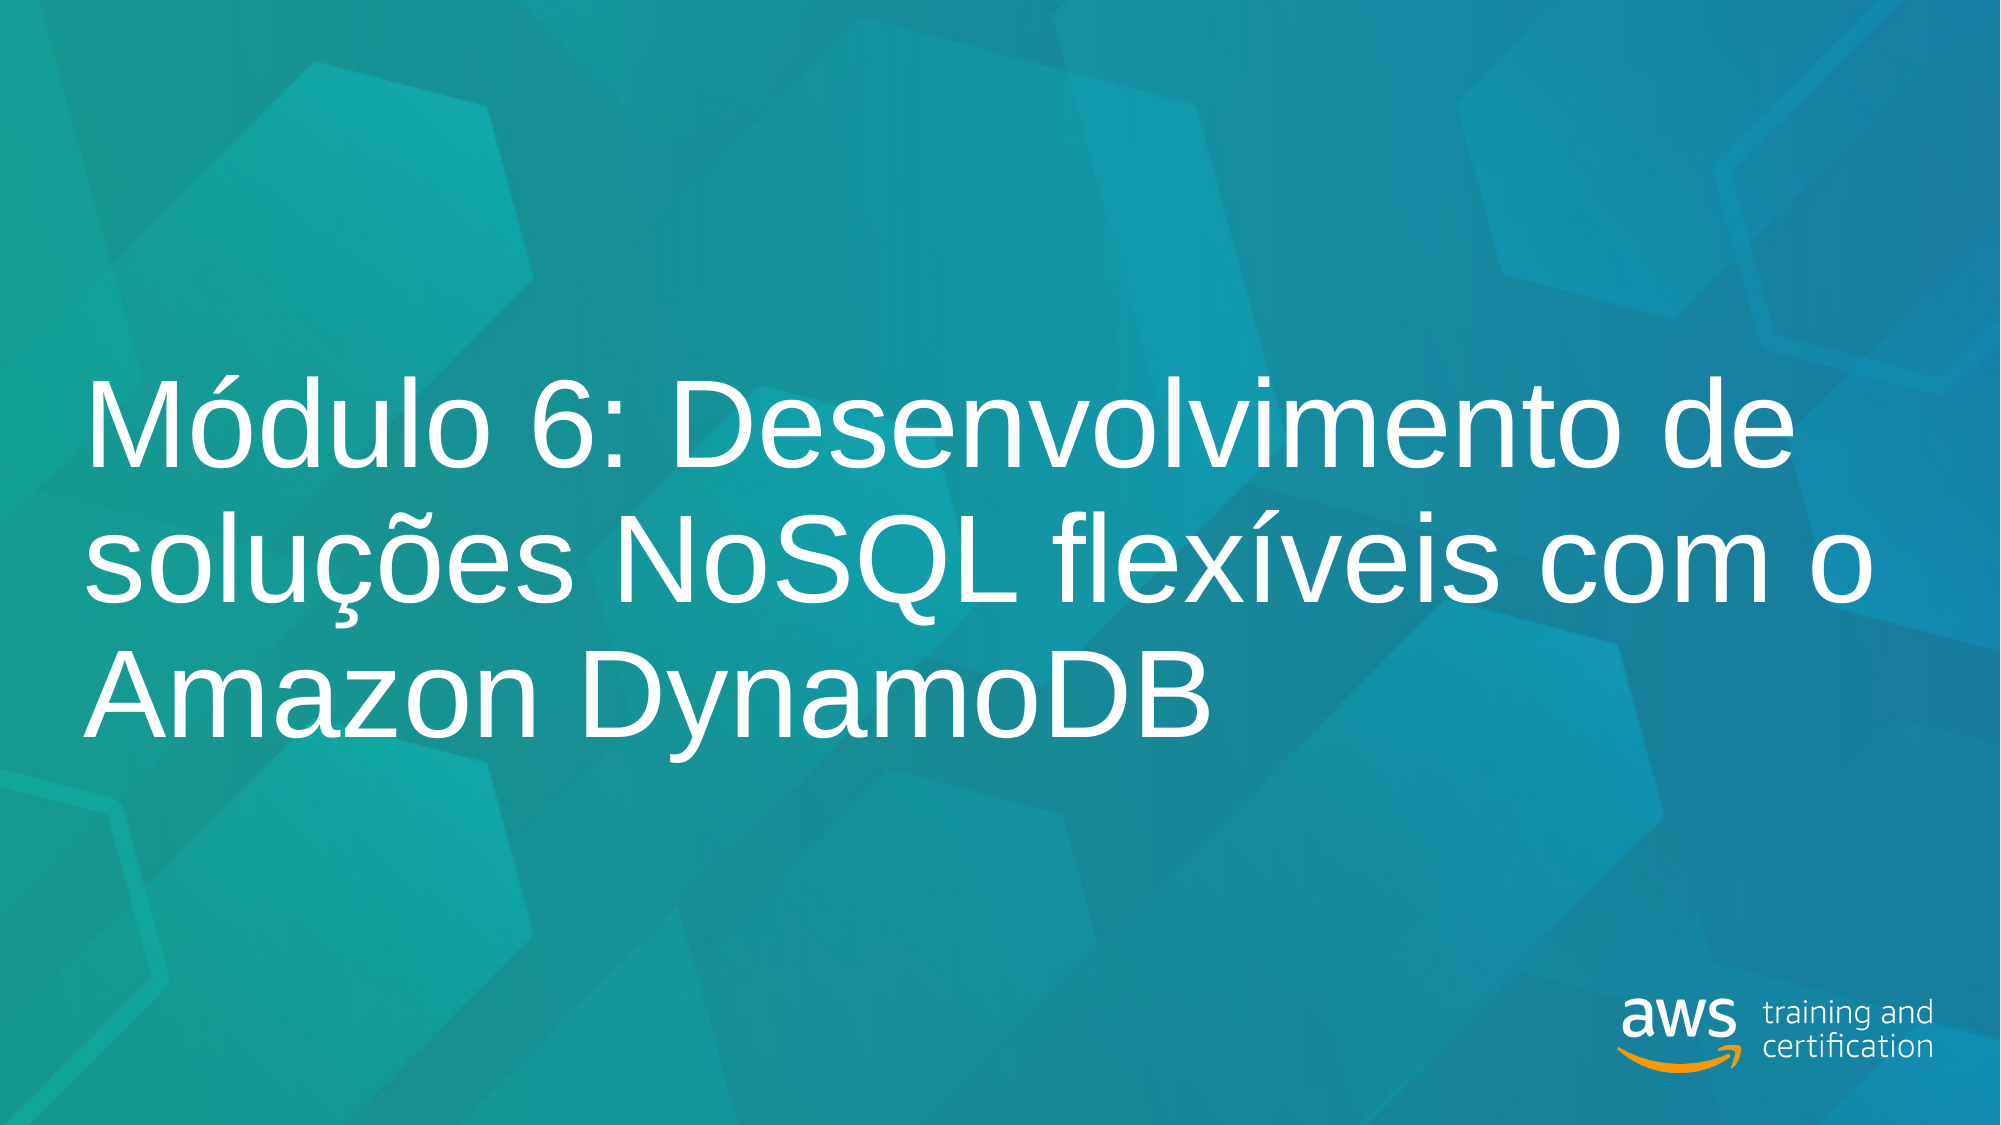

# Módulo 6: Desenvolvimento de soluções NoSQL flexíveis com o Amazon DynamoDB